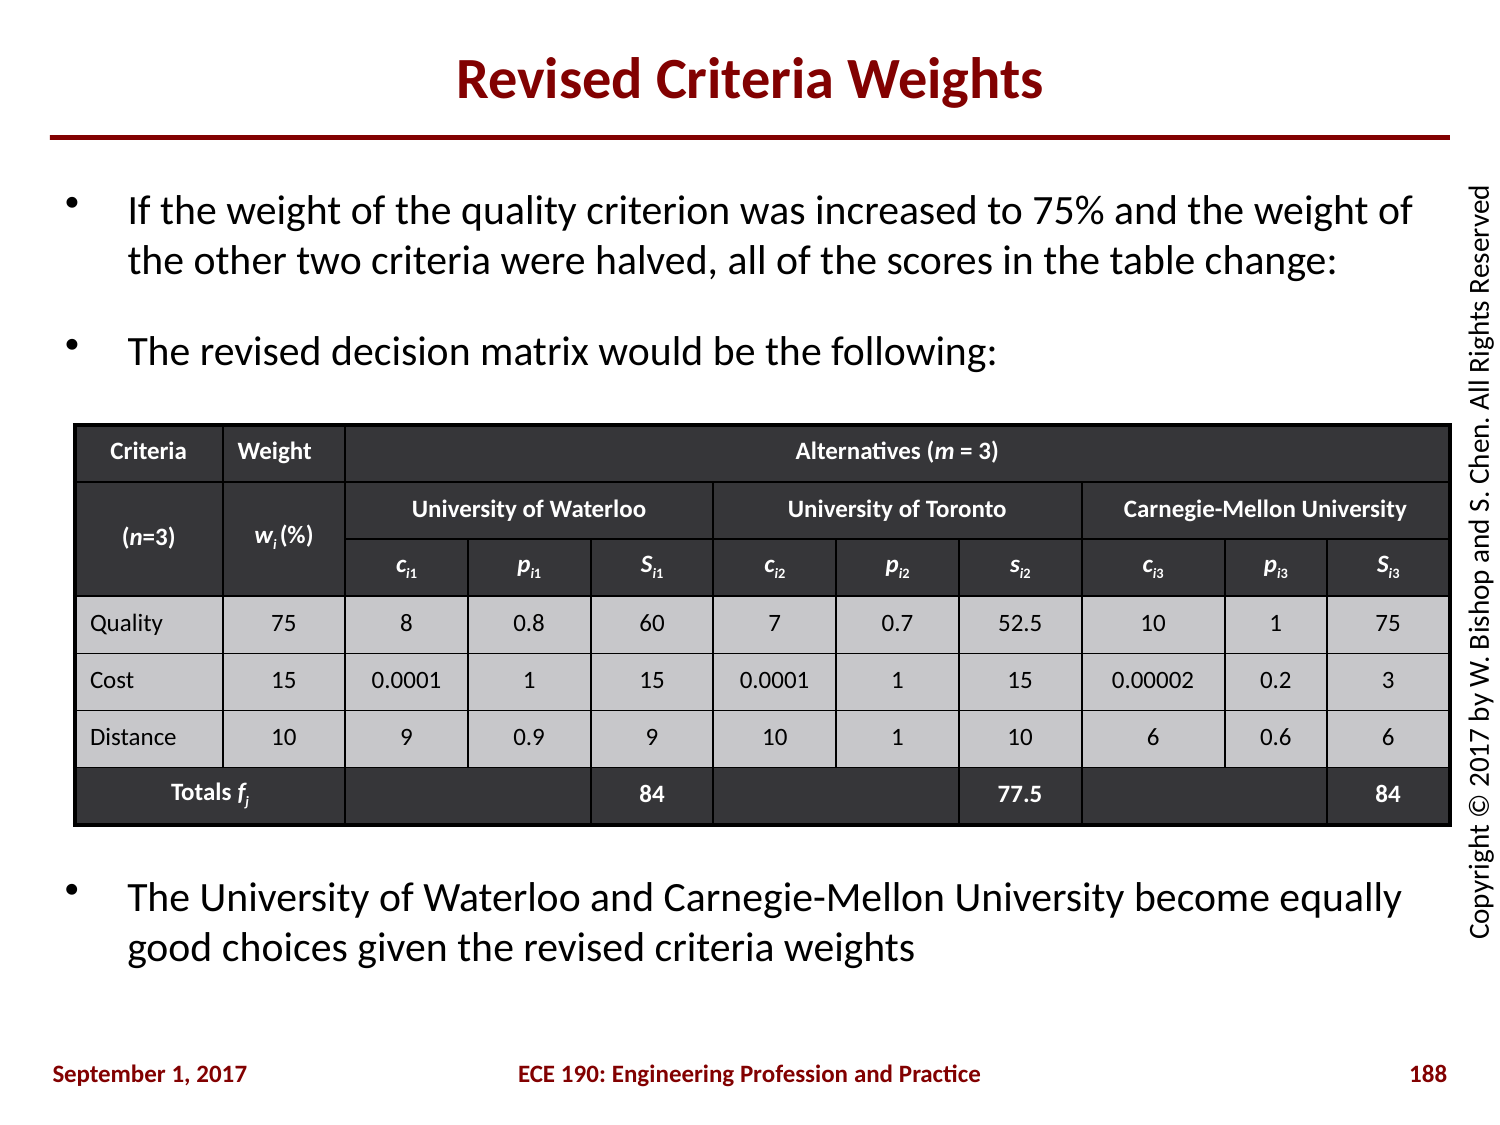

# Revised Criteria Weights
If the weight of the quality criterion was increased to 75% and the weight of the other two criteria were halved, all of the scores in the table change:
The revised decision matrix would be the following:
| Criteria | Weight | Alternatives (m = 3) |  |  |  |  |  |  |  |  |
| --- | --- | --- | --- | --- | --- | --- | --- | --- | --- | --- |
| (n=3) | wi (%) | University of Waterloo |  |  | University of Toronto |  |  | Carnegie-Mellon University |  |  |
|  |  | ci1 | pi1 | Si1 | ci2 | pi2 | si2 | ci3 | pi3 | Si3 |
| Quality | 75 | 8 | 0.8 | 60 | 7 | 0.7 | 52.5 | 10 | 1 | 75 |
| Cost | 15 | 0.0001 | 1 | 15 | 0.0001 | 1 | 15 | 0.00002 | 0.2 | 3 |
| Distance | 10 | 9 | 0.9 | 9 | 10 | 1 | 10 | 6 | 0.6 | 6 |
| Totals fj |  |  |  | 84 |  |  | 77.5 |  |  | 84 |
The University of Waterloo and Carnegie-Mellon University become equally good choices given the revised criteria weights
September 1, 2017
ECE 190: Engineering Profession and Practice
188